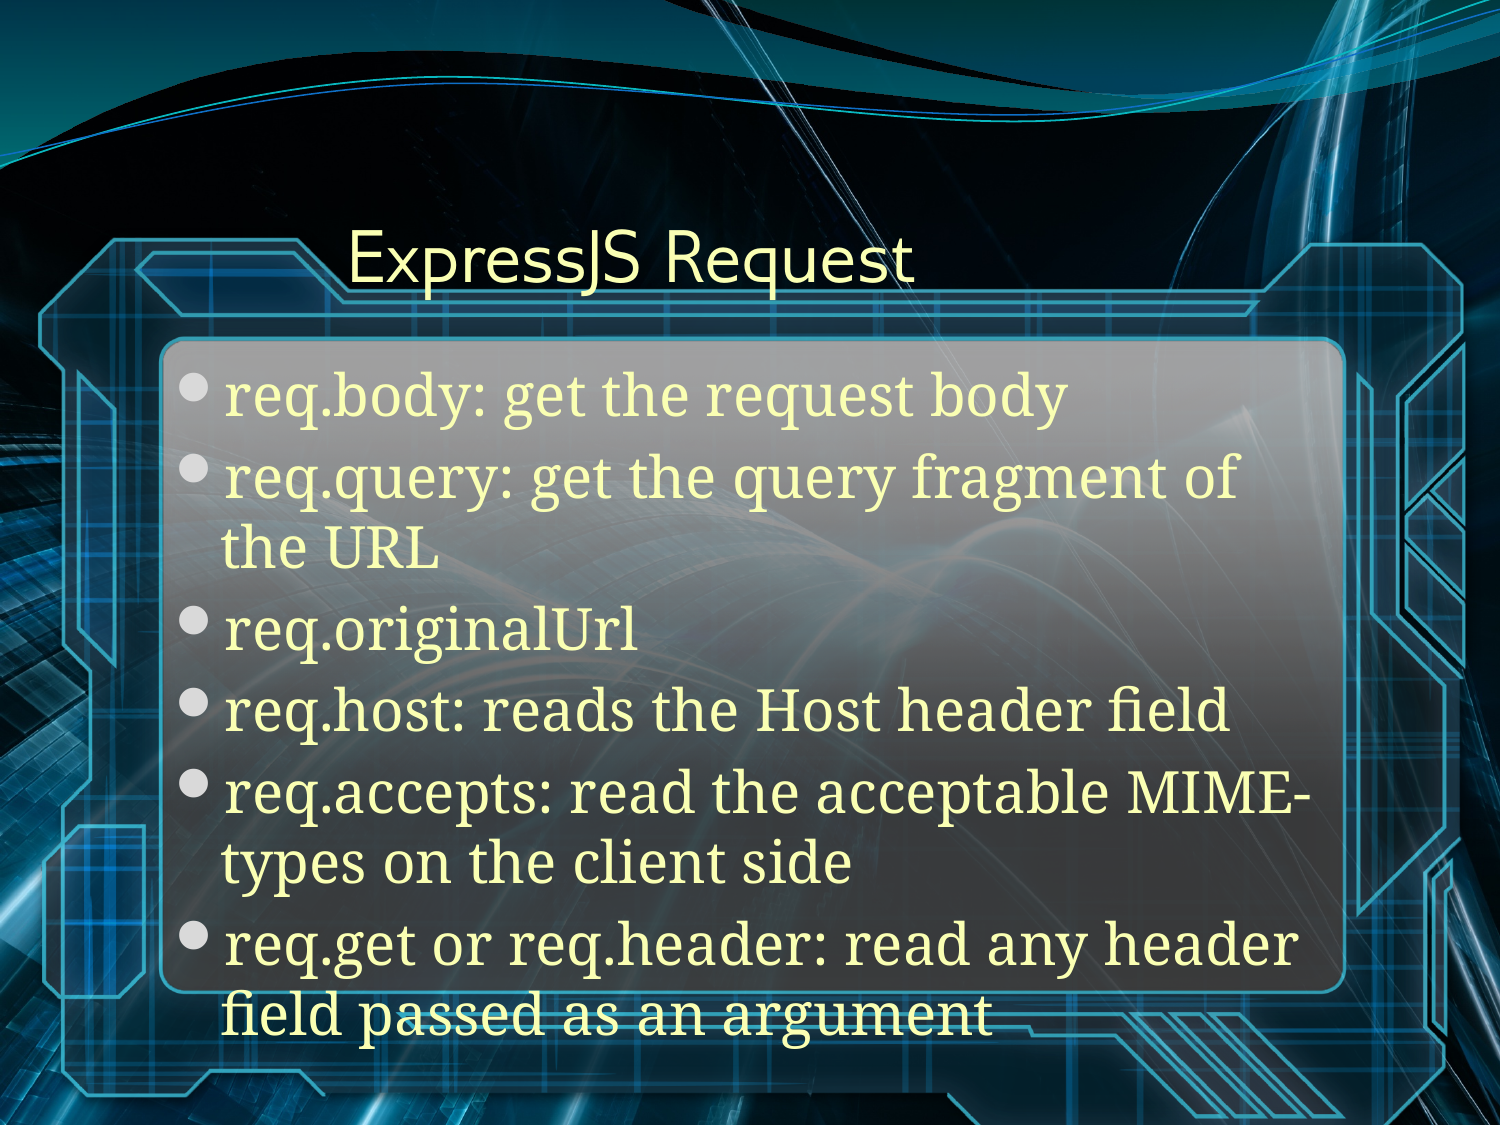

# ExpressJS Request
req.body: get the request body
req.query: get the query fragment of the URL
req.originalUrl
req.host: reads the Host header field
req.accepts: read the acceptable MIME-types on the client side
req.get or req.header: read any header field passed as an argument